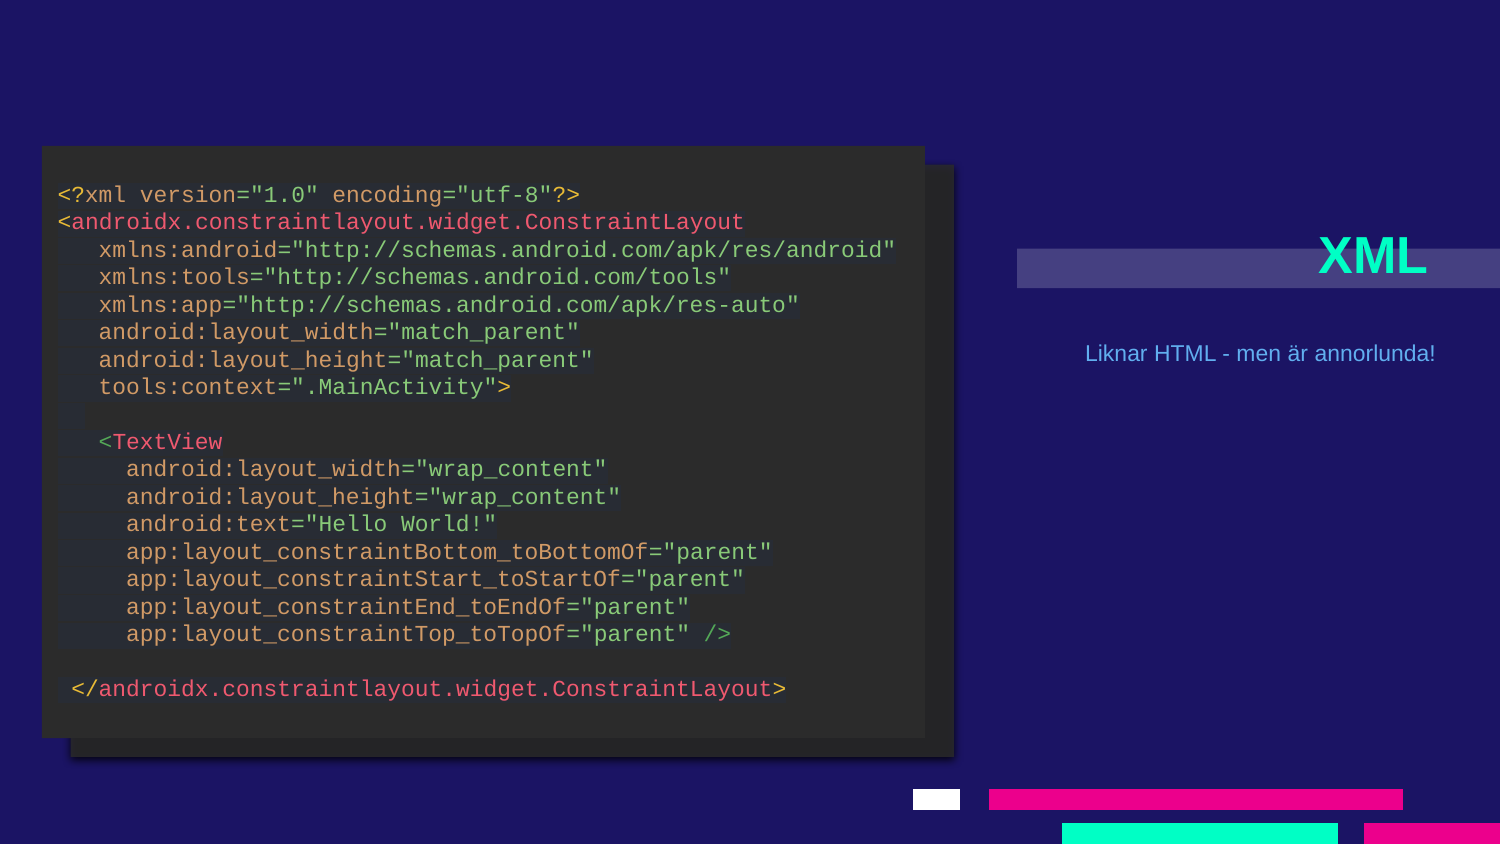

<?xml version="1.0" encoding="utf-8"?>
<androidx.constraintlayout.widget.ConstraintLayout
   xmlns:android="http://schemas.android.com/apk/res/android"
   xmlns:tools="http://schemas.android.com/tools"
   xmlns:app="http://schemas.android.com/apk/res-auto"
   android:layout_width="match_parent"
   android:layout_height="match_parent"
   tools:context=".MainActivity">

   <TextView
     android:layout_width="wrap_content"
     android:layout_height="wrap_content"
     android:text="Hello World!"
     app:layout_constraintBottom_toBottomOf="parent"
     app:layout_constraintStart_toStartOf="parent"
     app:layout_constraintEnd_toEndOf="parent"
     app:layout_constraintTop_toTopOf="parent" />

 </androidx.constraintlayout.widget.ConstraintLayout>

# XML

Liknar HTML - men är annorlunda!